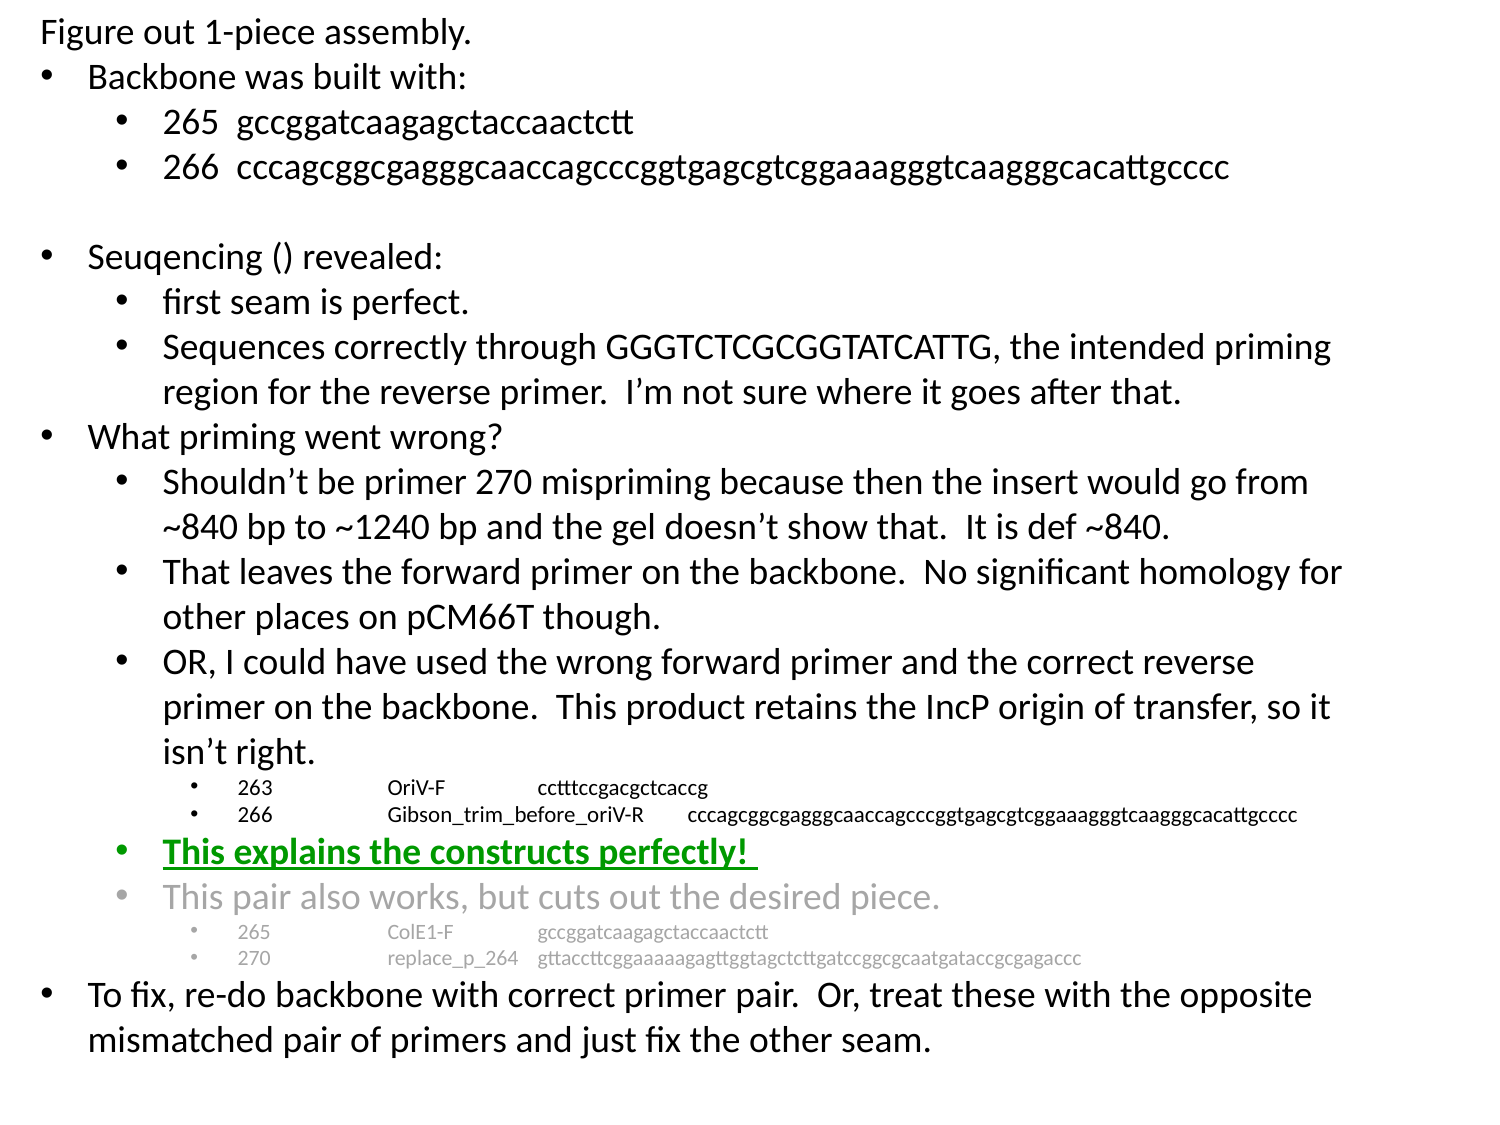

Figure out 1-piece assembly.
Backbone was built with:
265  gccggatcaagagctaccaactctt
266  cccagcggcgagggcaaccagcccggtgagcgtcggaaagggtcaagggcacattgcccc

Seuqencing () revealed:
first seam is perfect.
Sequences correctly through GGGTCTCGCGGTATCATTG, the intended priming region for the reverse primer.  I’m not sure where it goes after that.
What priming went wrong?
Shouldn’t be primer 270 mispriming because then the insert would go from ~840 bp to ~1240 bp and the gel doesn’t show that.  It is def ~840.
That leaves the forward primer on the backbone.  No significant homology for other places on pCM66T though.
OR, I could have used the wrong forward primer and the correct reverse primer on the backbone.  This product retains the IncP origin of transfer, so it isn’t right.
263	OriV-F	cctttccgacgctcaccg
266	Gibson_trim_before_oriV-R	cccagcggcgagggcaaccagcccggtgagcgtcggaaagggtcaagggcacattgcccc
This explains the constructs perfectly!
This pair also works, but cuts out the desired piece.
265	ColE1-F	gccggatcaagagctaccaactctt
270	replace_p_264	gttaccttcggaaaaagagttggtagctcttgatccggcgcaatgataccgcgagaccc
To fix, re-do backbone with correct primer pair.  Or, treat these with the opposite mismatched pair of primers and just fix the other seam.